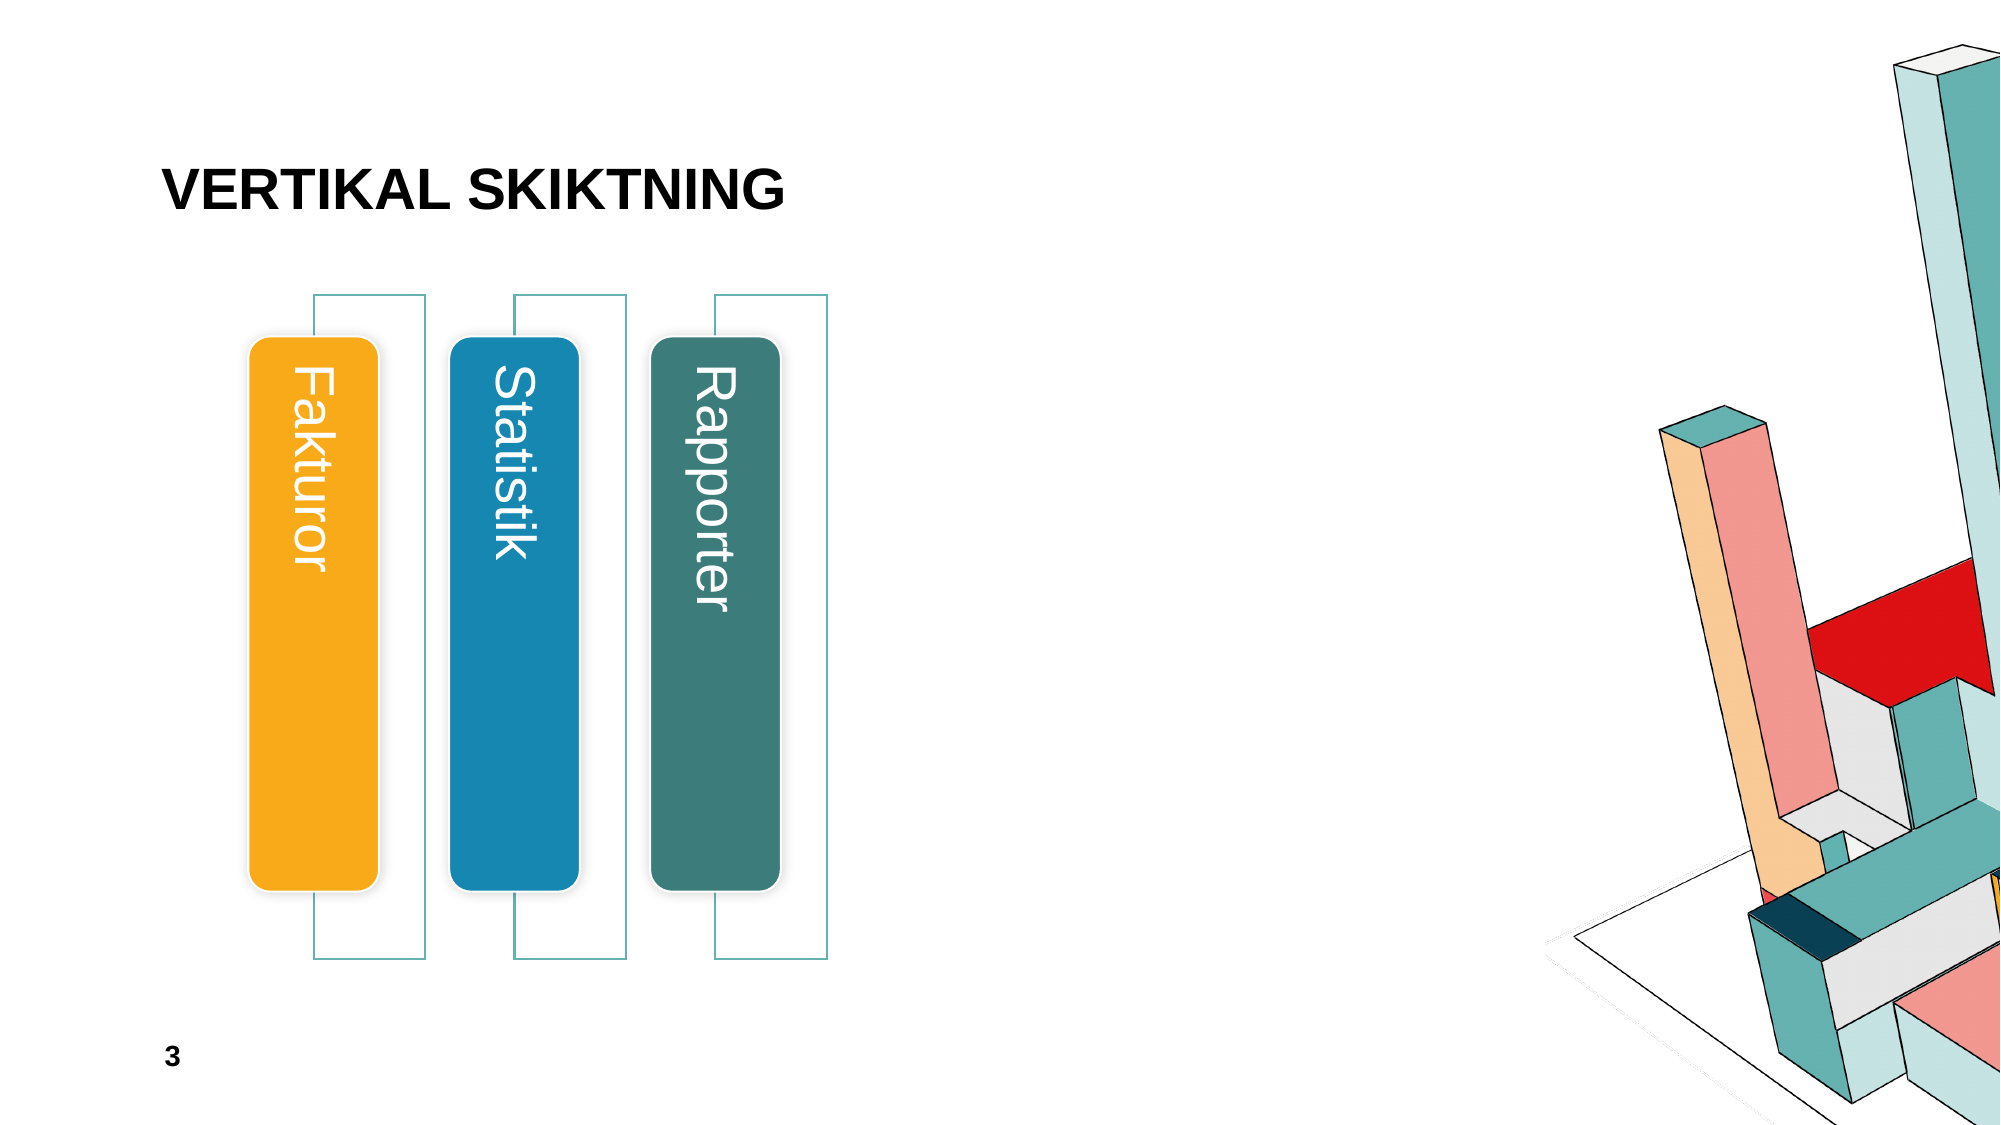

# Vertikal skiktning
Fakturor

Statistik

Rapporter

3